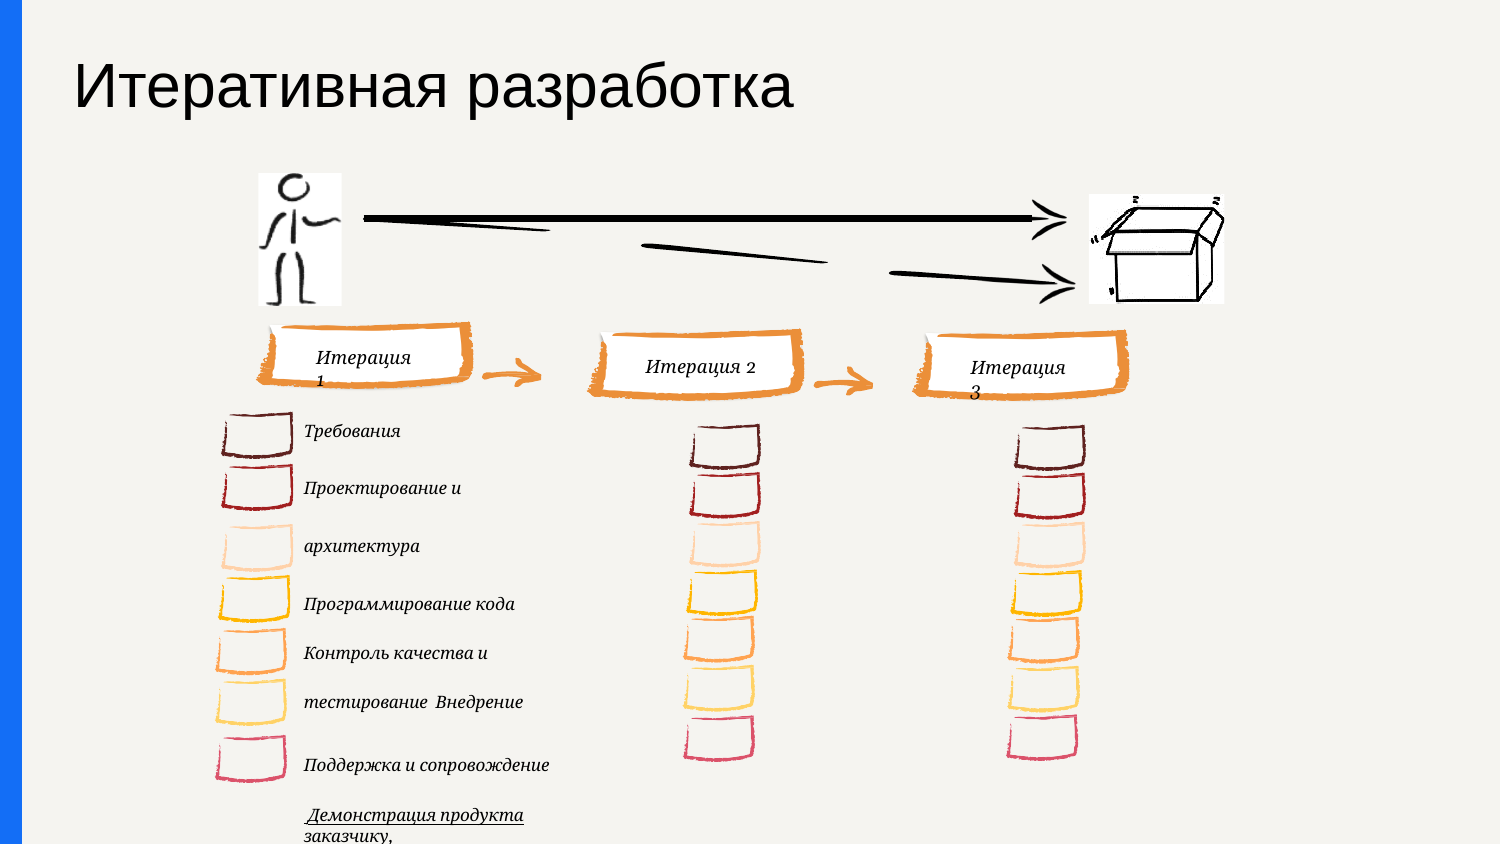

# Итеративная разработка

Итерация 1

Итерация 2
Итерация 3

Требования
Проектирование и архитектура  Программирование кода
Контроль качества и тестирование  Внедрение

Поддержка и сопровождение

 Демонстрация продукта заказчику,
 получение обратной связи